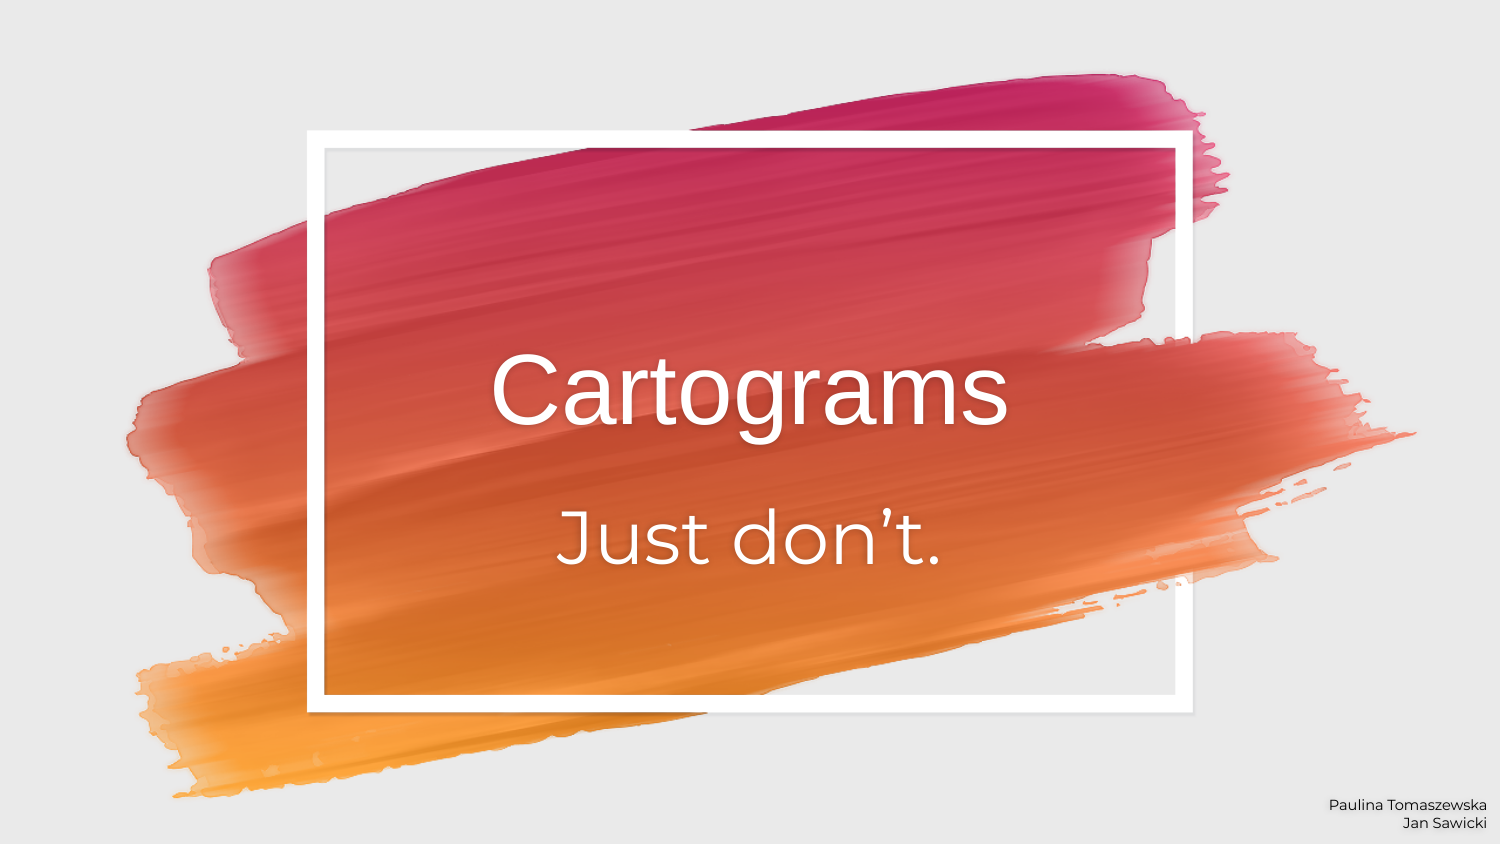

# Cartograms
Just don’t.
Paulina Tomaszewska
Jan Sawicki